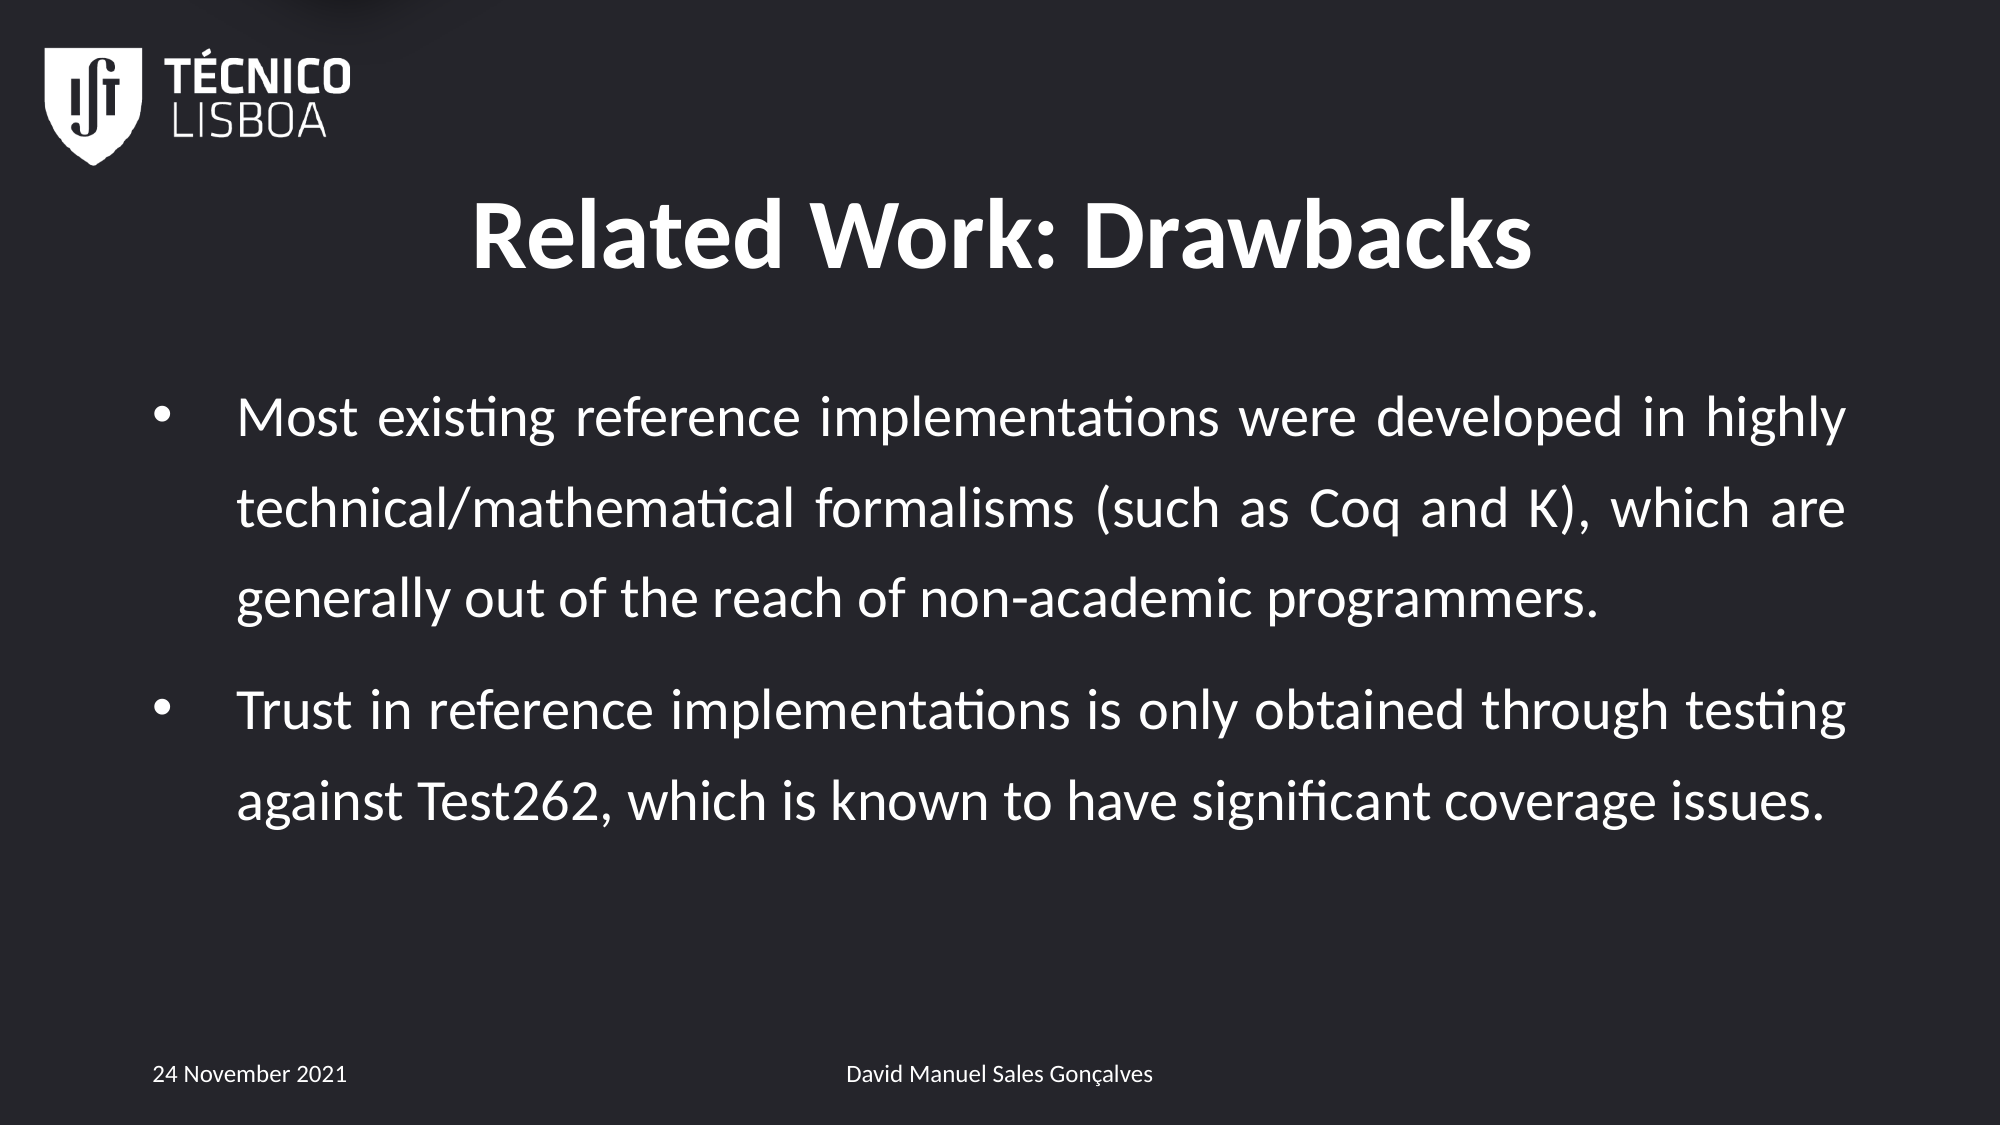

1
# Related Work: Drawbacks
Most existing reference implementations were developed in highly technical/mathematical formalisms (such as Coq and K), which are generally out of the reach of non-academic programmers.
Trust in reference implementations is only obtained through testing against Test262, which is known to have significant coverage issues.

24 November 2021
David Manuel Sales Gonçalves
27